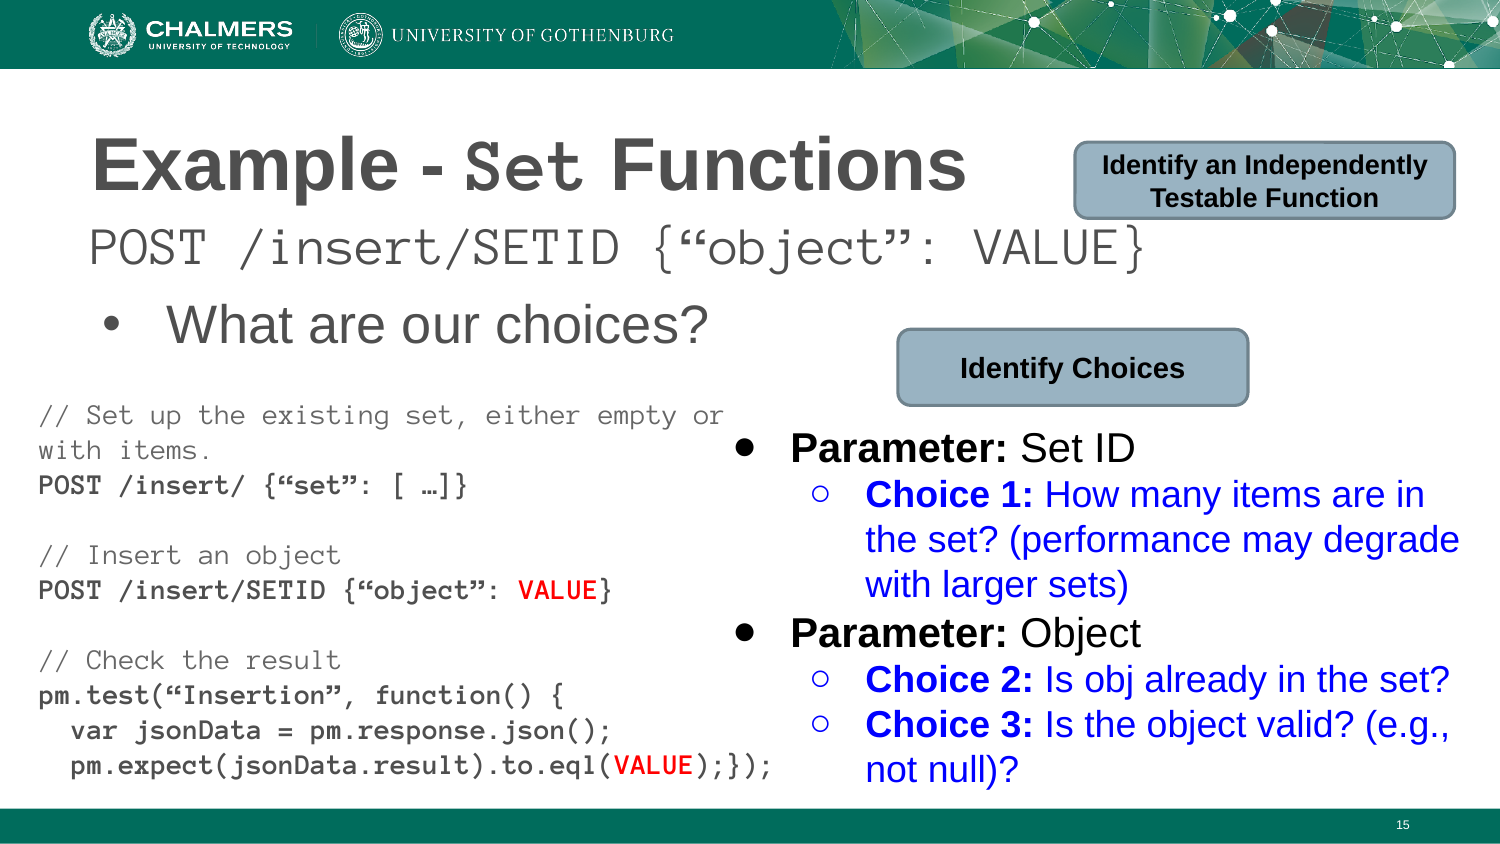

# Example - Set Functions
Identify an Independently Testable Function
POST /insert/SETID {“object”: VALUE}
What are our choices?
Identify Choices
// Set up the existing set, either empty or with items.
POST /insert/ {“set”: [ …]}

// Insert an object
POST /insert/SETID {“object”: VALUE}

// Check the result
pm.test(“Insertion”, function() {
  var jsonData = pm.response.json();
  pm.expect(jsonData.result).to.eql(VALUE);});

Parameter: Set ID
Choice 1: How many items are in the set? (performance may degrade with larger sets)
Parameter: Object
Choice 2: Is obj already in the set?
Choice 3: Is the object valid? (e.g., not null)?

15